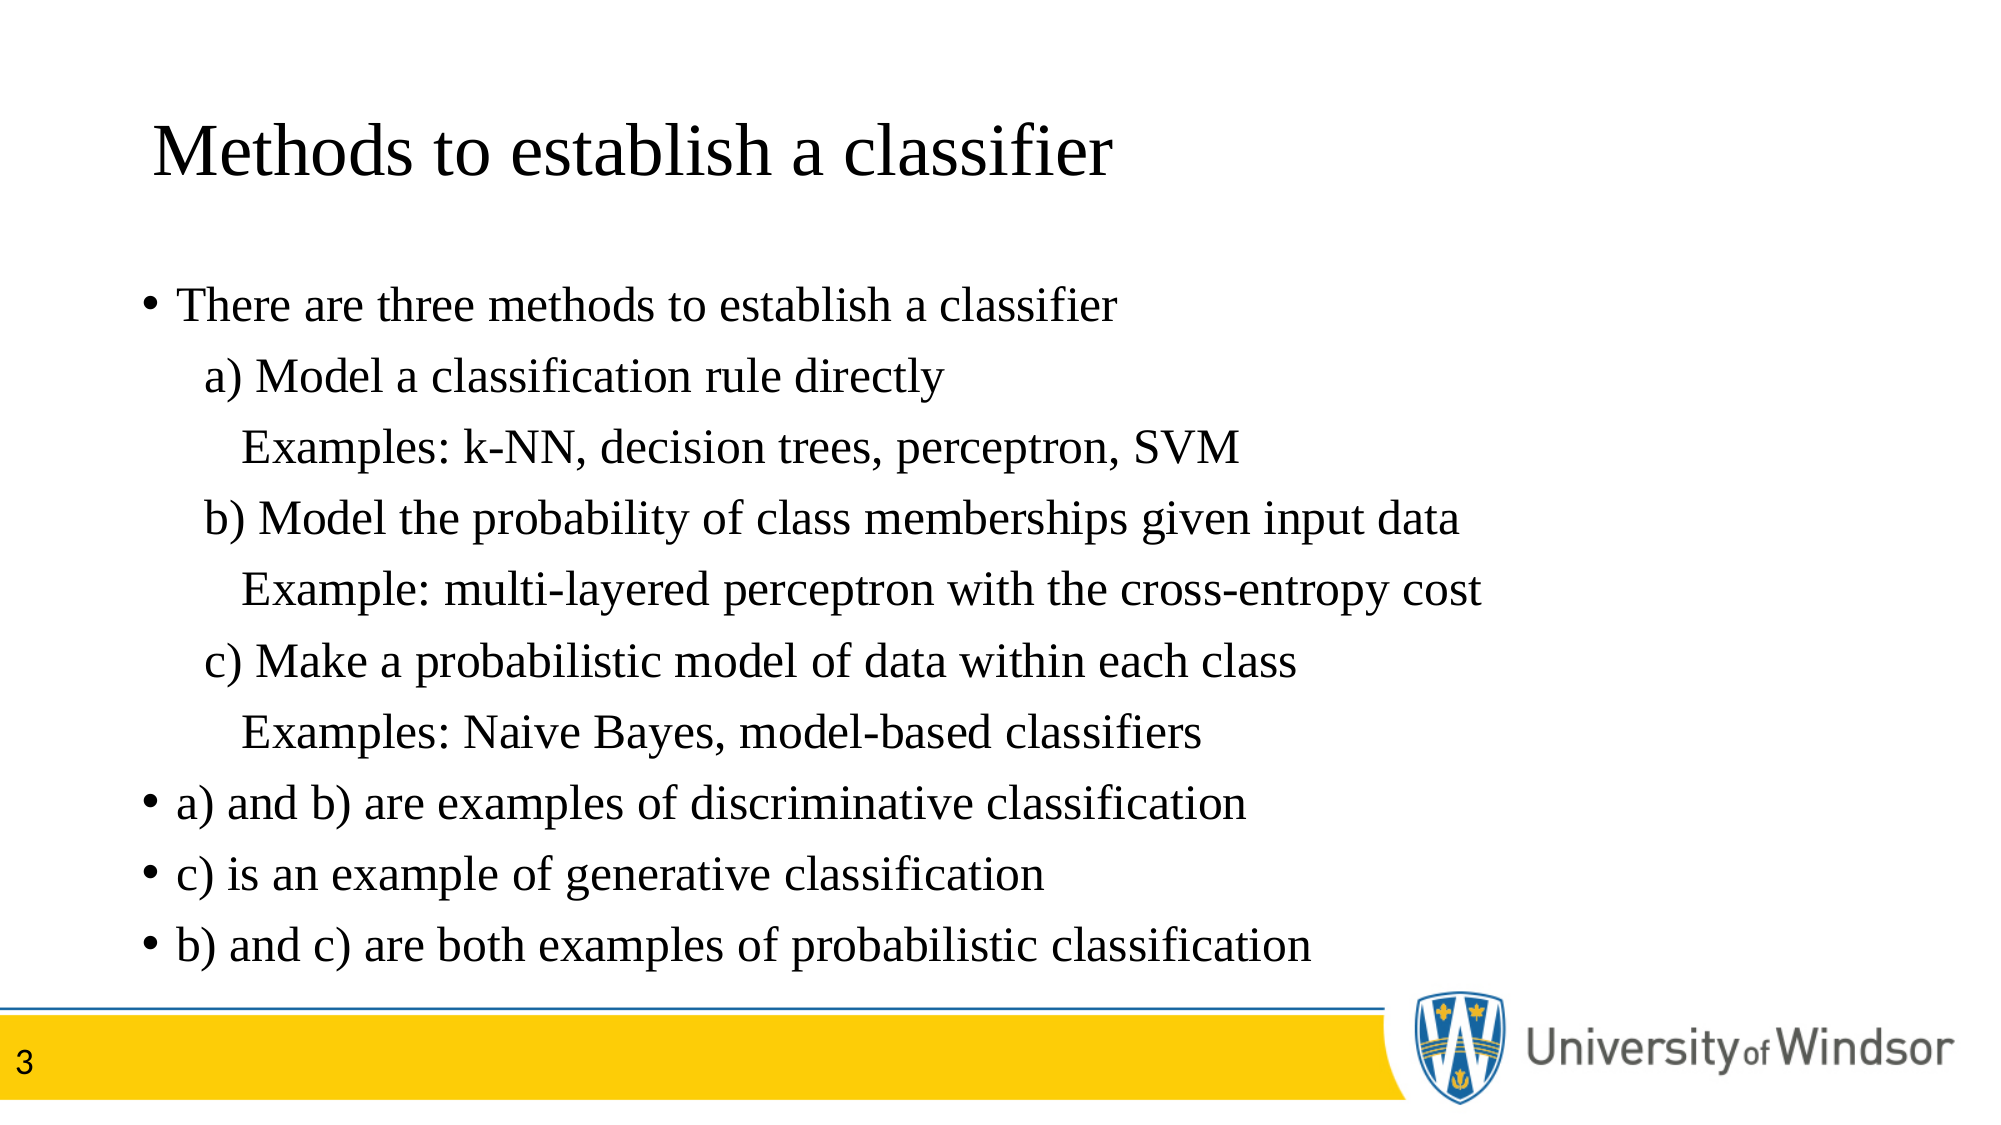

# Methods to establish a classifier
There are three methods to establish a classifier
     a) Model a classification rule directly
        Examples: k-NN, decision trees, perceptron, SVM
     b) Model the probability of class memberships given input data
        Example: multi-layered perceptron with the cross-entropy cost
     c) Make a probabilistic model of data within each class
        Examples: Naive Bayes, model-based classifiers
a) and b) are examples of discriminative classification
c) is an example of generative classification
b) and c) are both examples of probabilistic classification

3